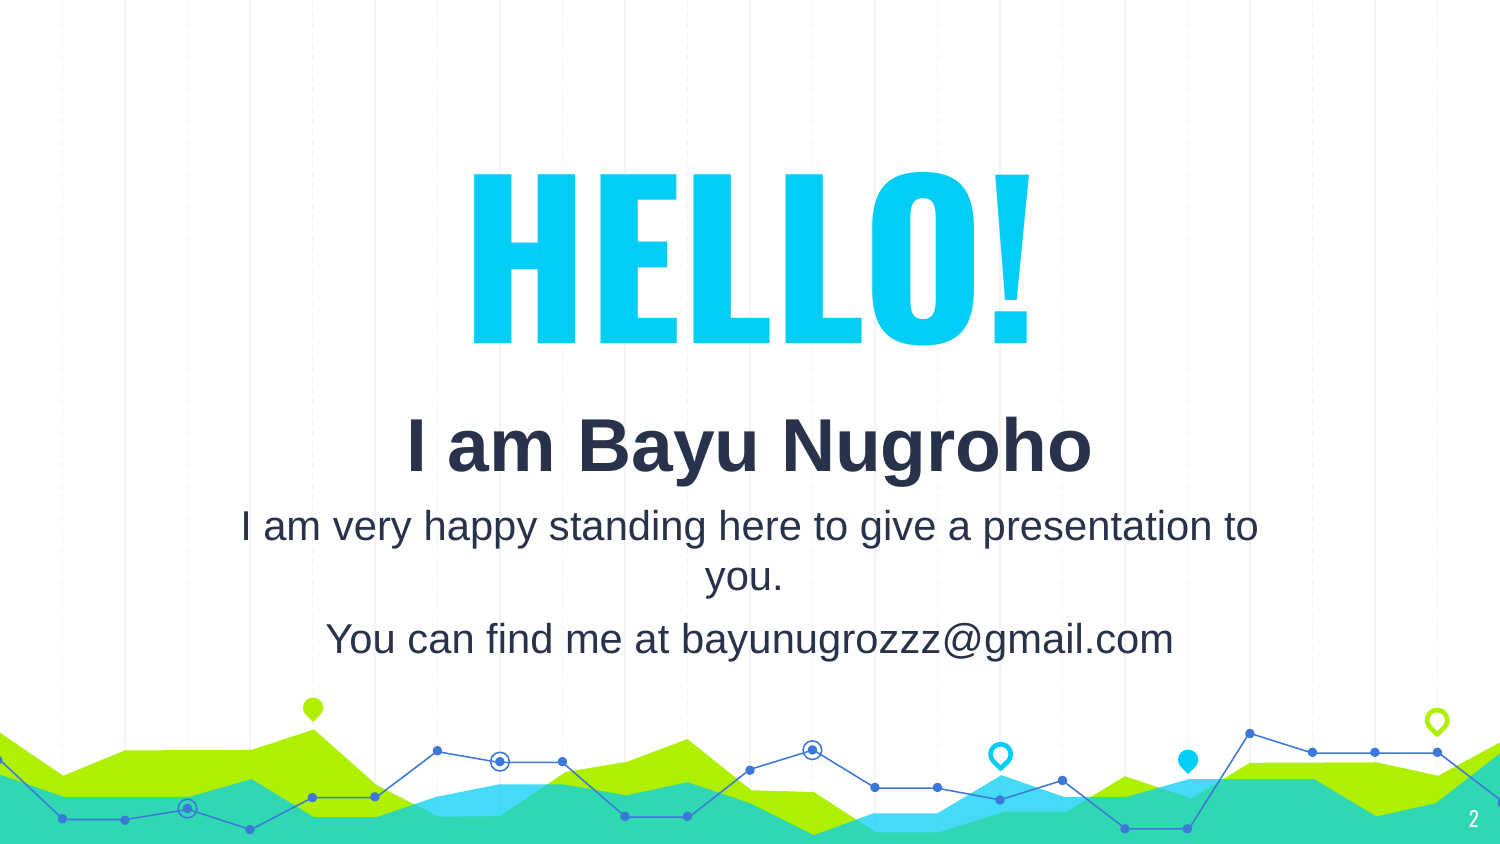

HELLO!
I am Bayu Nugroho
I am very happy standing here to give a presentation to you.
You can find me at bayunugrozzz@gmail.com

2